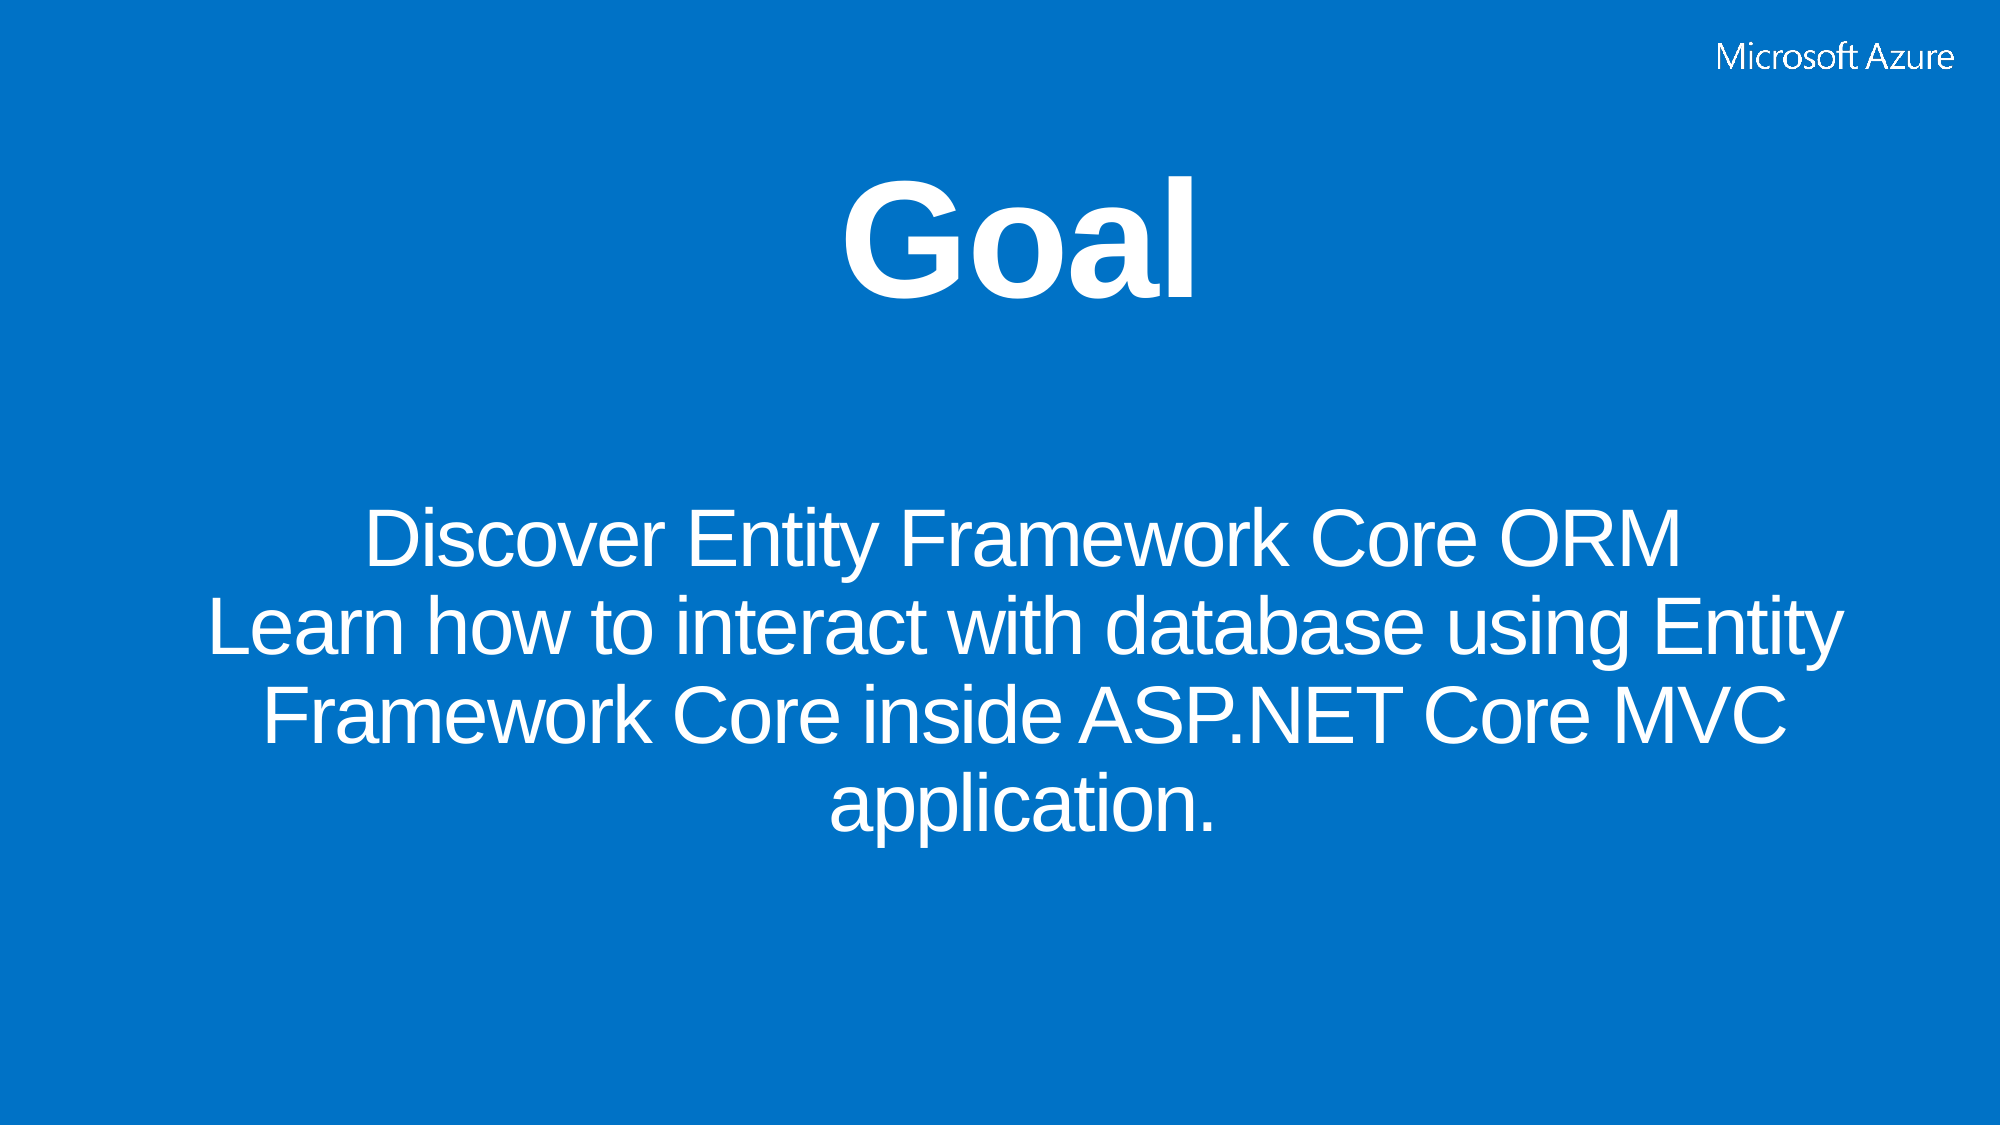

# Goal
Discover Entity Framework Core ORM
Learn how to interact with database using Entity Framework Core inside ASP.NET Core MVC application.